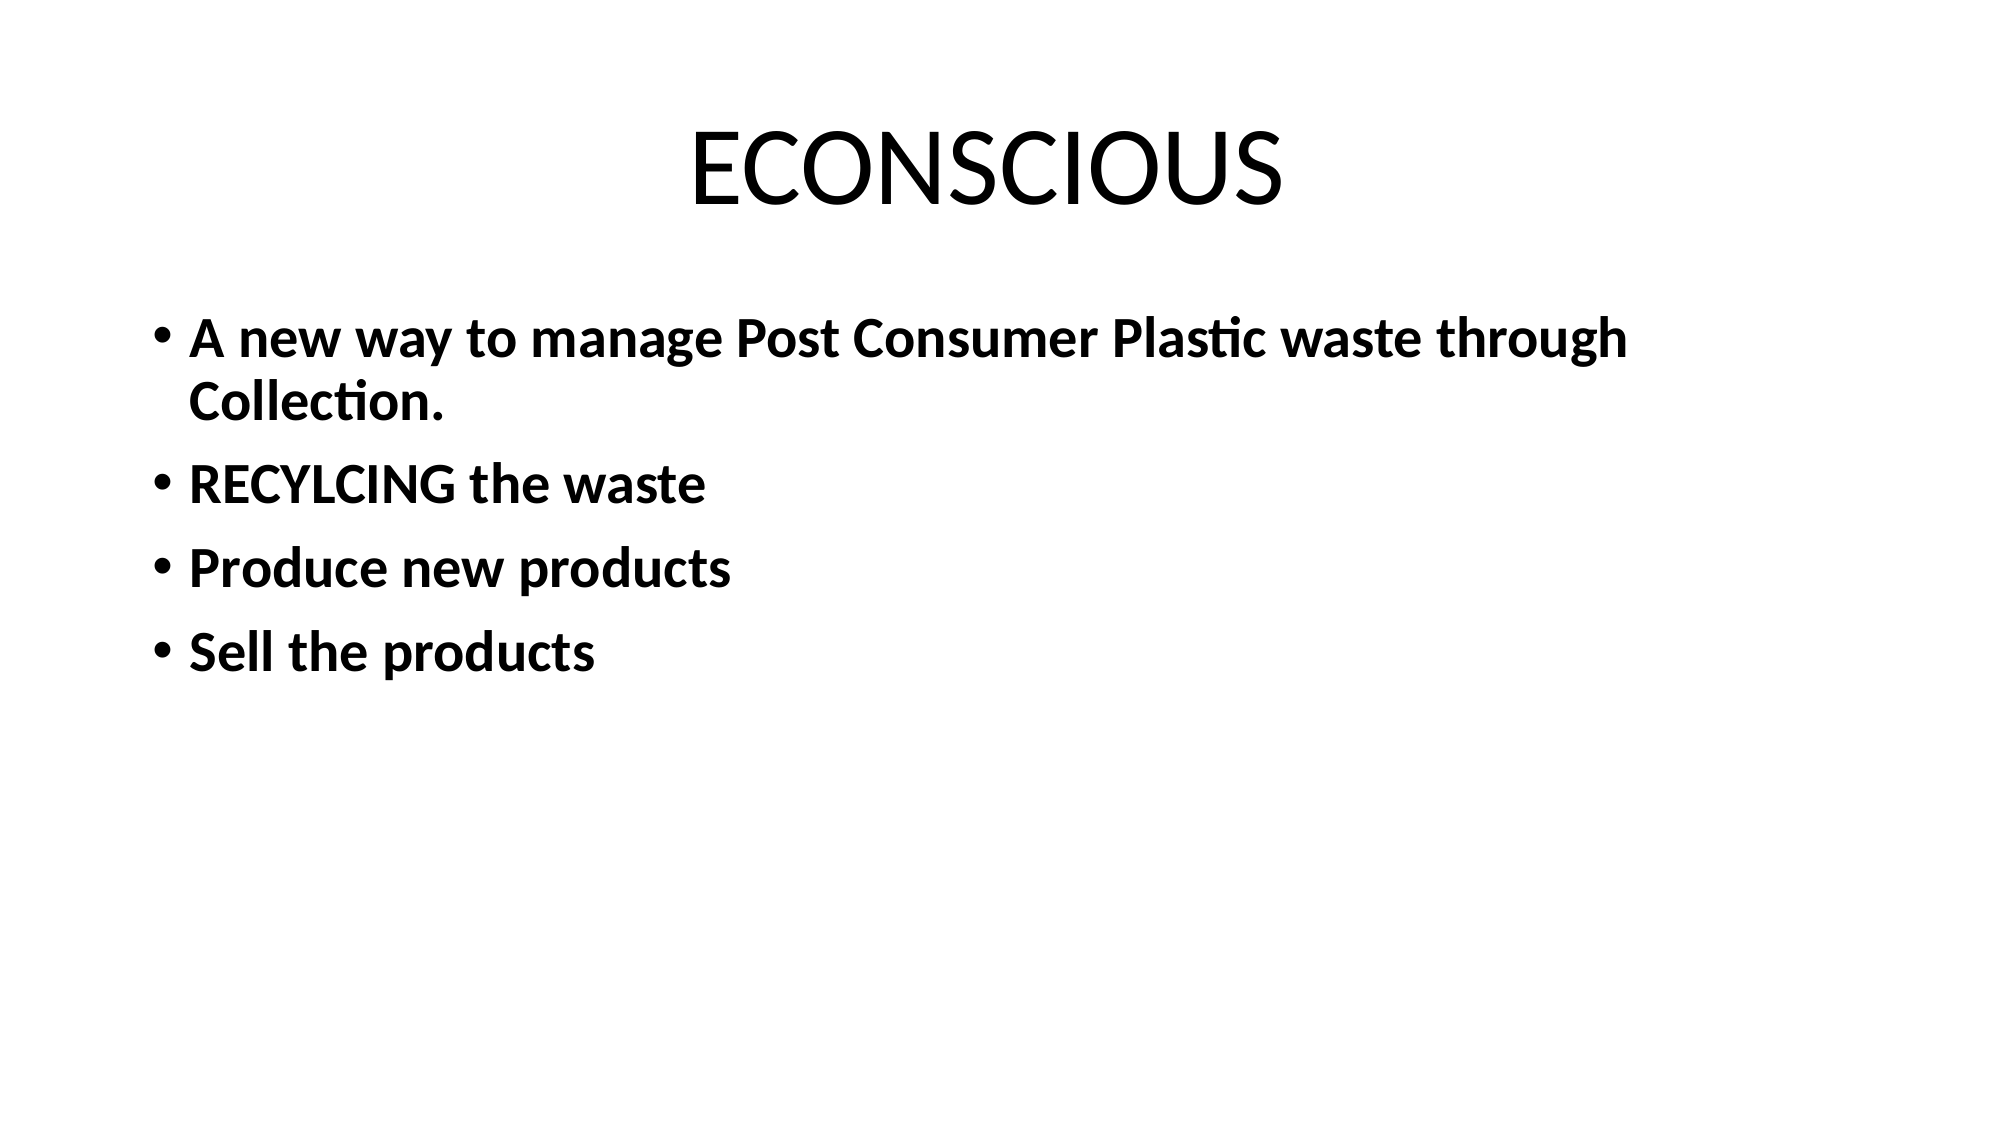

# ECONSCIOUS
A new way to manage Post Consumer Plastic waste through Collection.
RECYLCING the waste
Produce new products
Sell the products